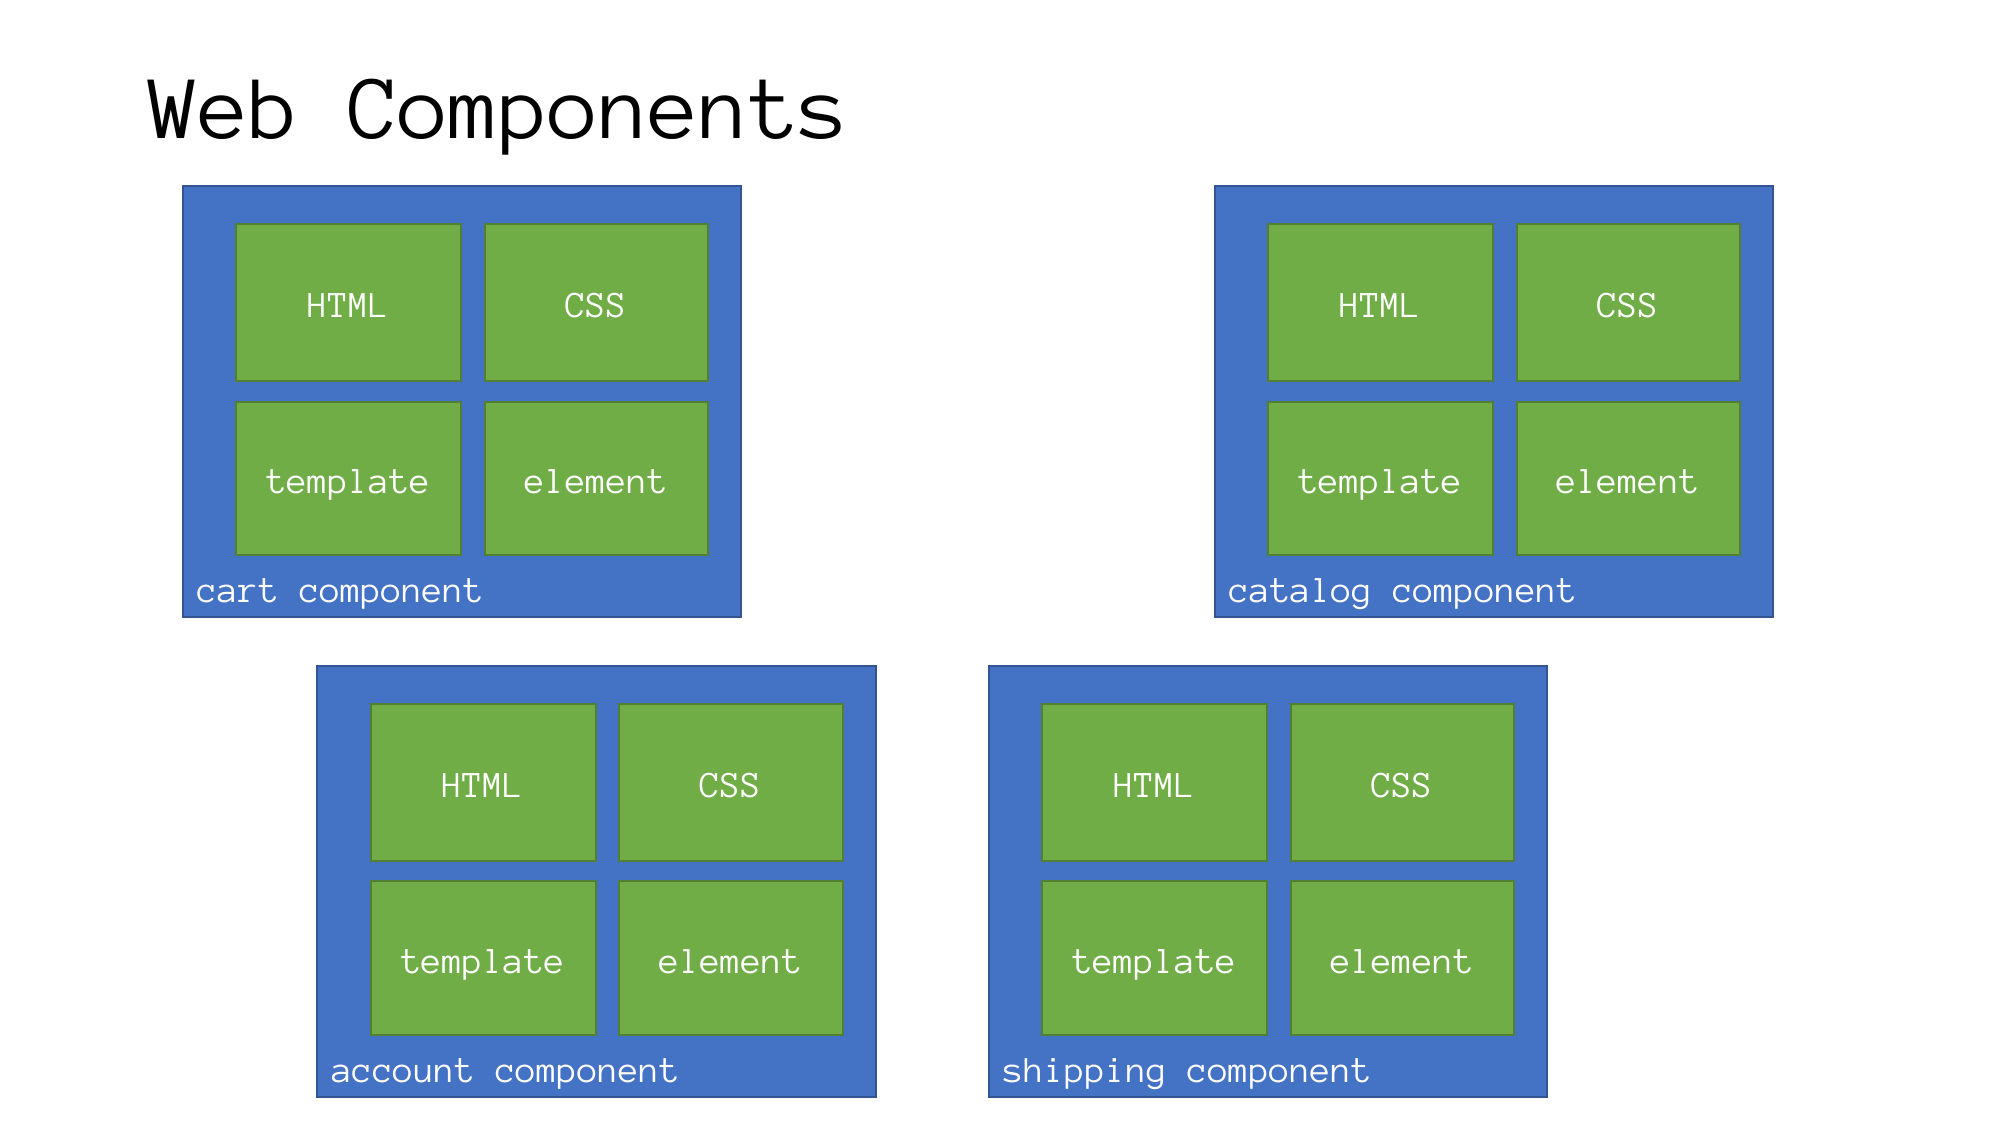

# Web Components
cart component
HTML
CSS
template
element
catalog component
HTML
CSS
template
element
account component
HTML
CSS
template
element
shipping component
HTML
CSS
template
element